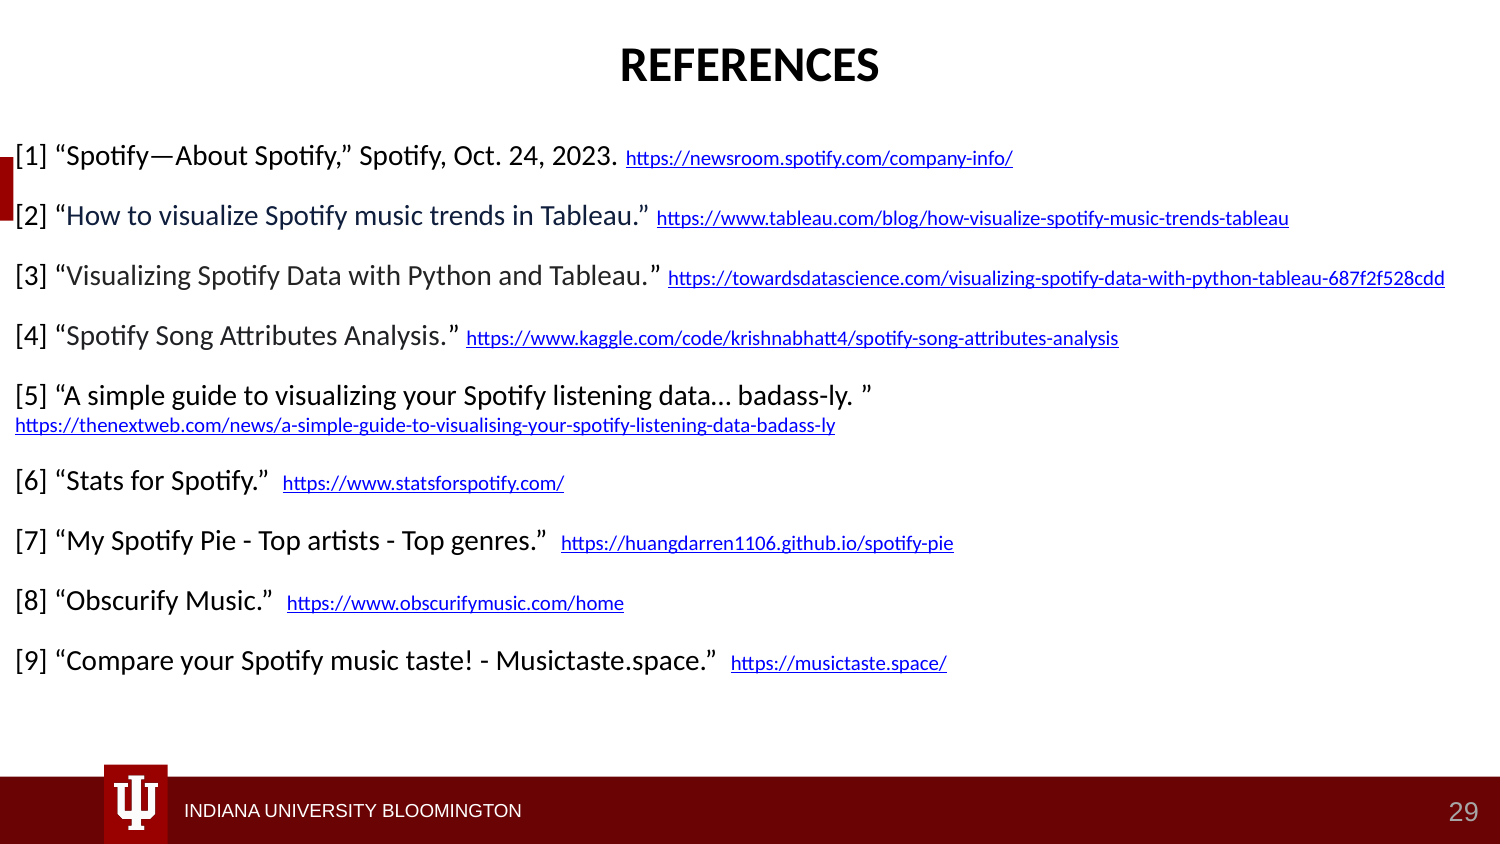

# REFERENCES
[1] “Spotify—About Spotify,” Spotify, Oct. 24, 2023. https://newsroom.spotify.com/company-info/
[2] “How to visualize Spotify music trends in Tableau.” https://www.tableau.com/blog/how-visualize-spotify-music-trends-tableau
[3] “Visualizing Spotify Data with Python and Tableau.” https://towardsdatascience.com/visualizing-spotify-data-with-python-tableau-687f2f528cdd
[4] “Spotify Song Attributes Analysis.” https://www.kaggle.com/code/krishnabhatt4/spotify-song-attributes-analysis
[5] “A simple guide to visualizing your Spotify listening data… badass-ly. ” https://thenextweb.com/news/a-simple-guide-to-visualising-your-spotify-listening-data-badass-ly
[6] “Stats for Spotify.”  https://www.statsforspotify.com/
[7] “My Spotify Pie - Top artists - Top genres.”  https://huangdarren1106.github.io/spotify-pie
[8] “Obscurify Music.”  https://www.obscurifymusic.com/home
[9] “Compare your Spotify music taste! - Musictaste.space.”  https://musictaste.space/

29